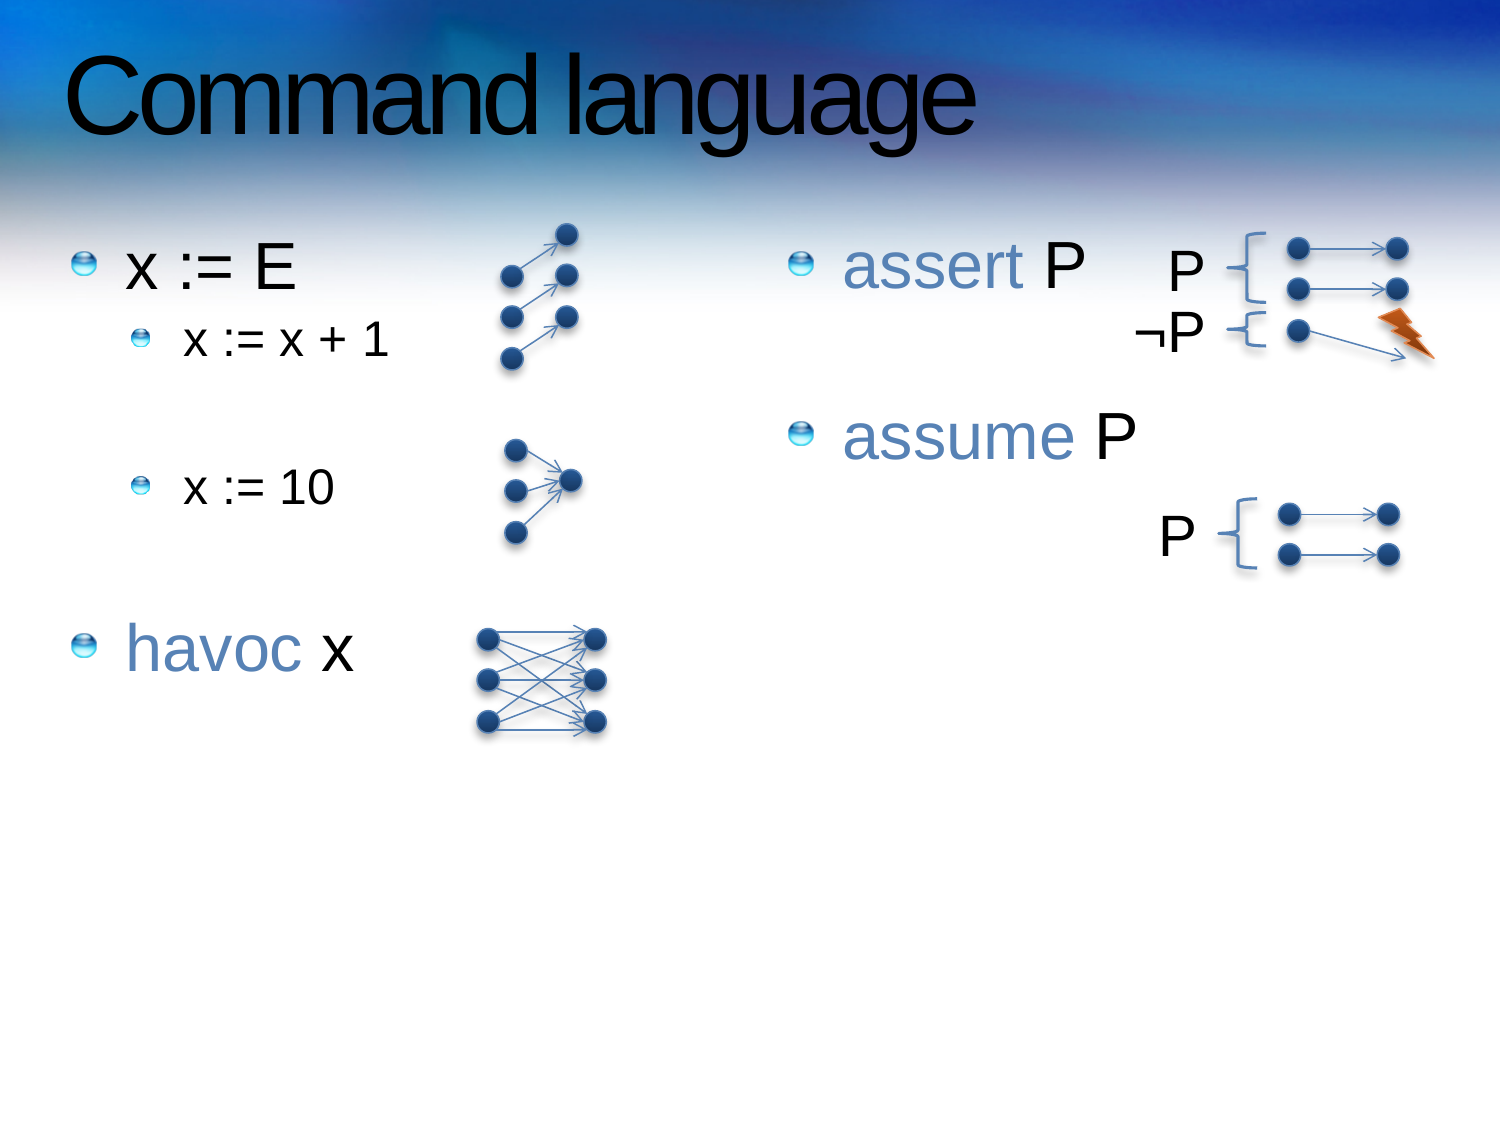

# Command language

P
assert P

assume P

x := E
x := x + 1

x := 10

havoc x

¬P

P